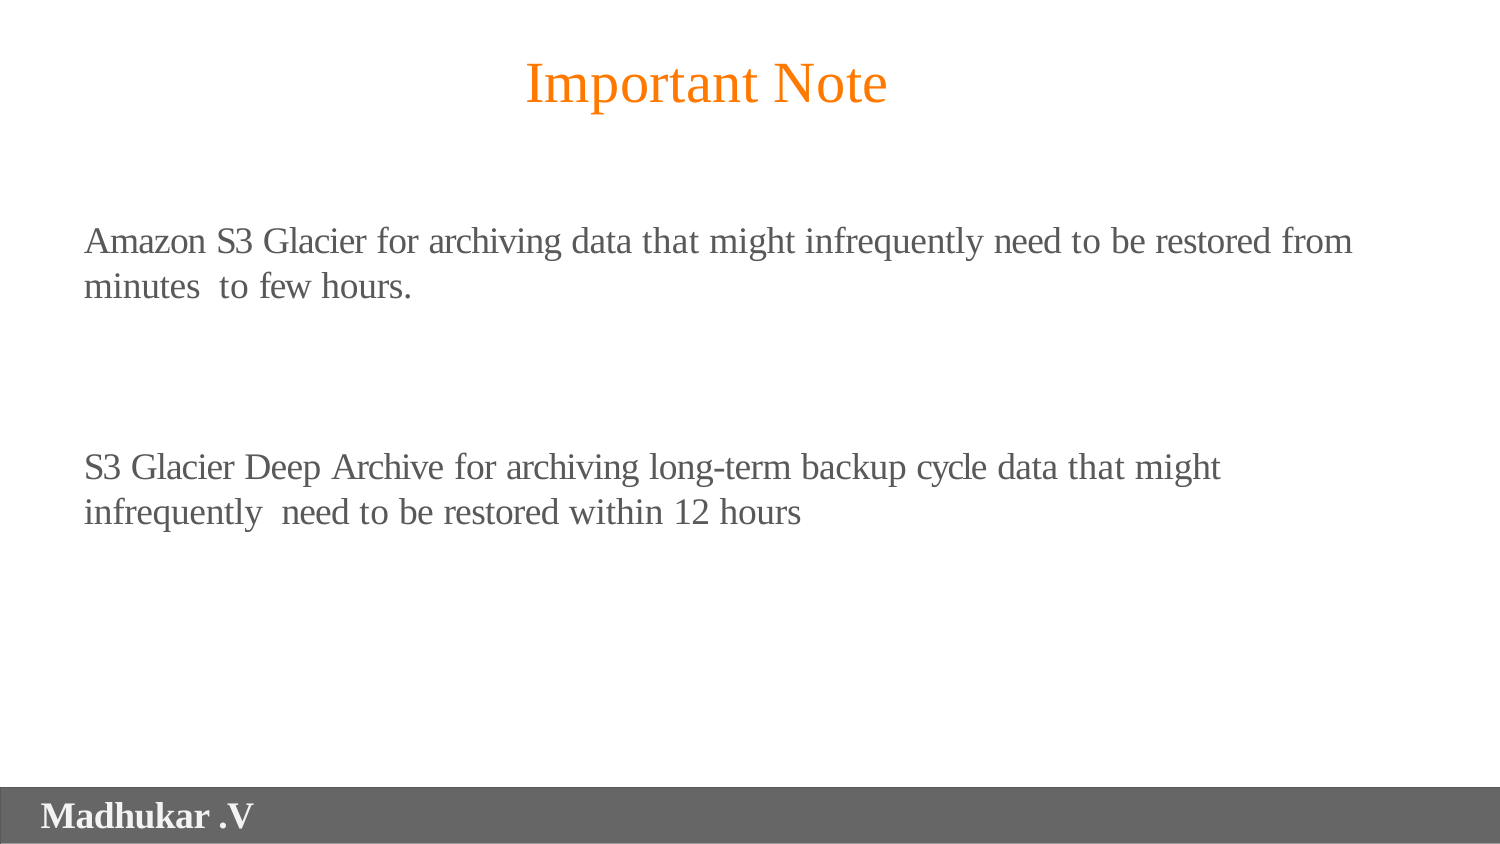

# Important Note
Amazon S3 Glacier for archiving data that might infrequently need to be restored from minutes  to few hours.
S3 Glacier Deep Archive for archiving long-term backup cycle data that might infrequently  need to be restored within 12 hours

Madhukar .V